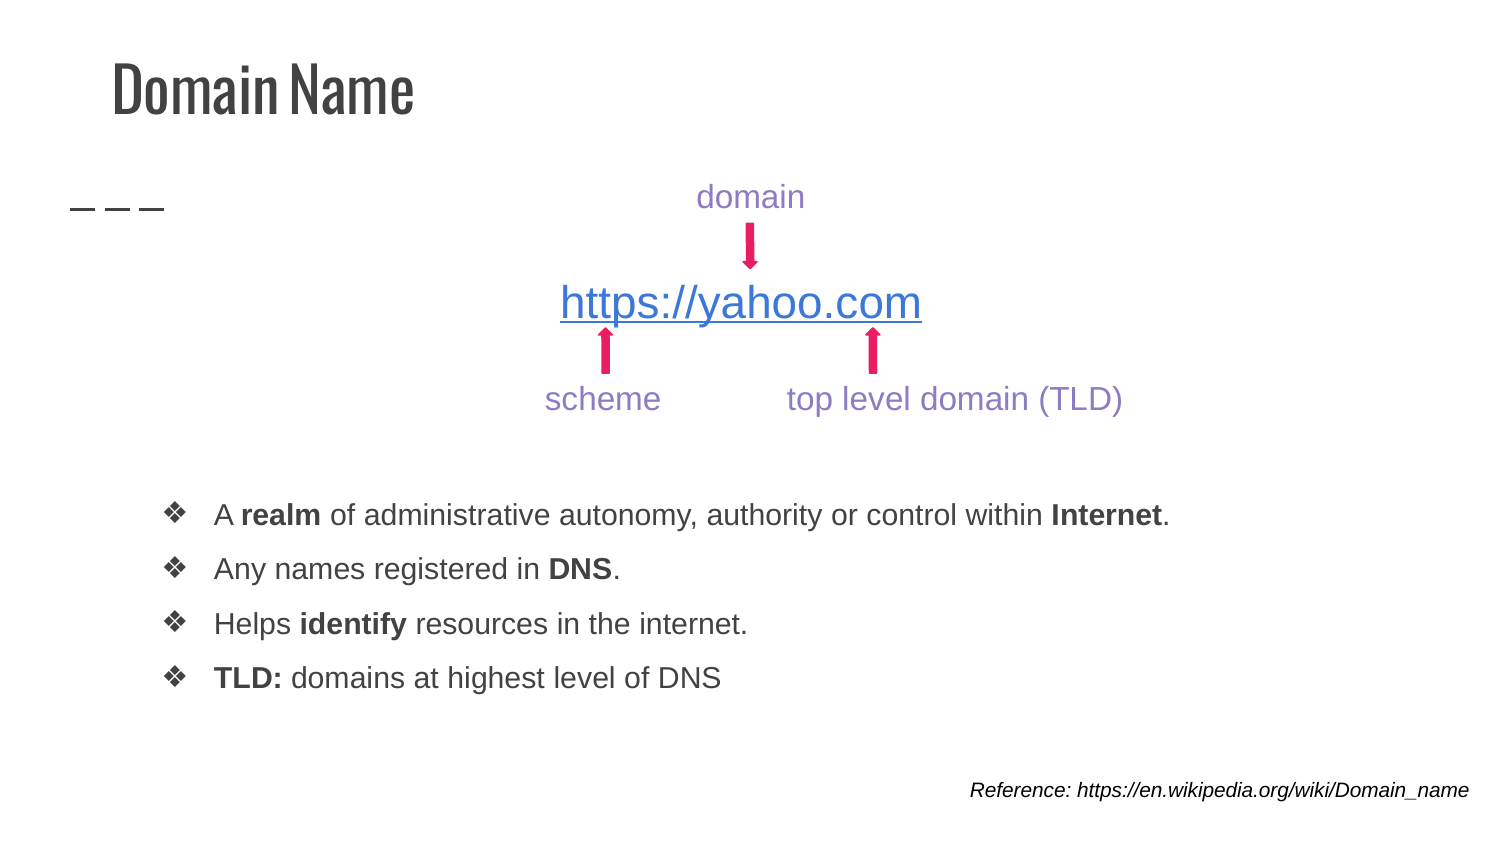

Domain Name
domain

https://yahoo.com

scheme
top level domain (TLD)

A realm of administrative autonomy, authority or control within Internet.
Any names registered in DNS.
Helps identify resources in the internet.
TLD: domains at highest level of DNS

Reference: https://en.wikipedia.org/wiki/Domain_name